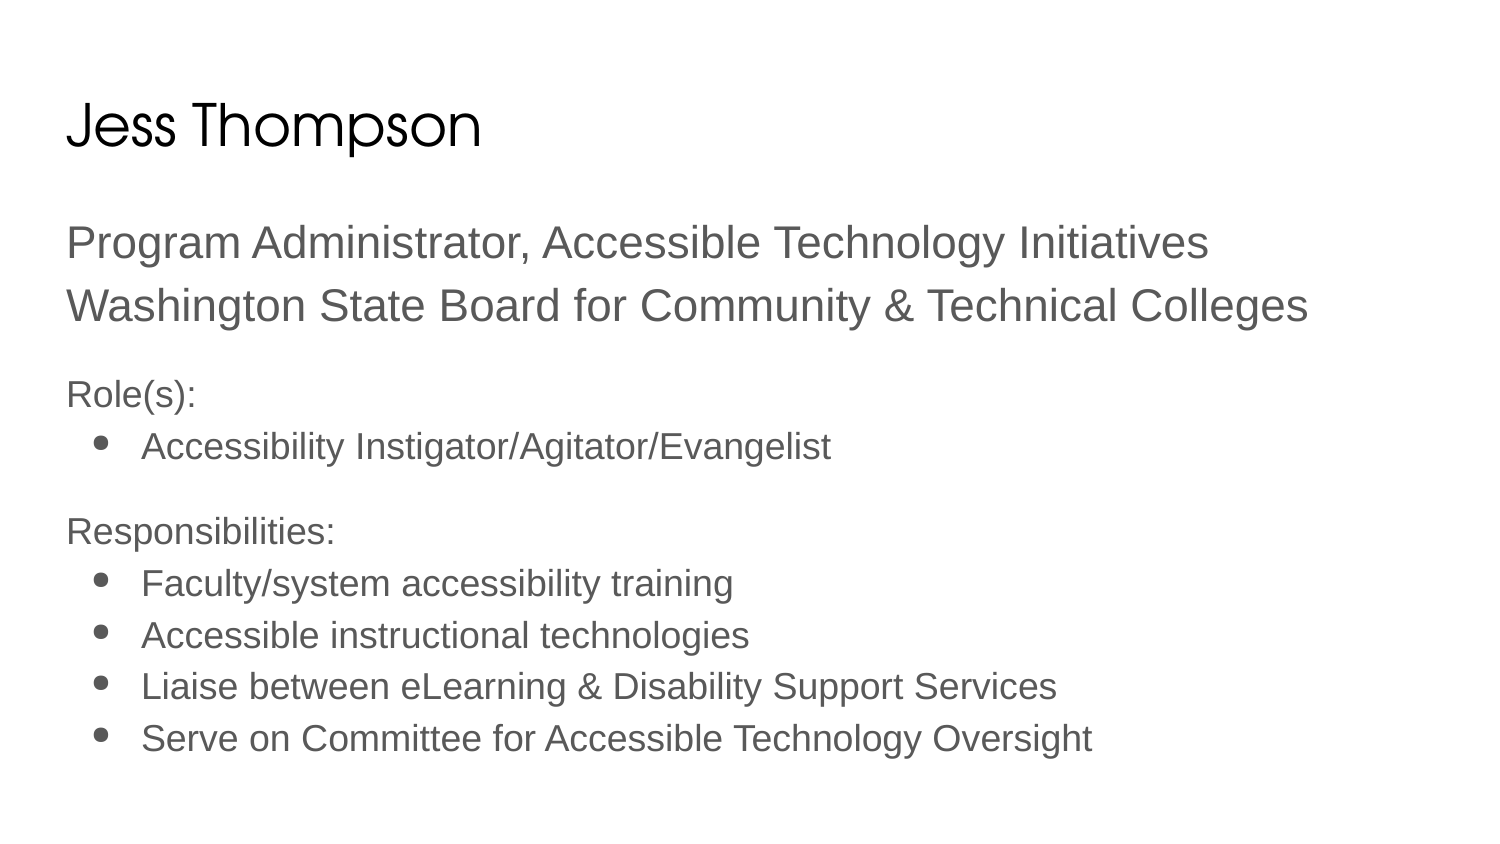

# Jess Thompson
Program Administrator, Accessible Technology Initiatives
Washington State Board for Community & Technical Colleges
Role(s):
Accessibility Instigator/Agitator/Evangelist
Responsibilities:
Faculty/system accessibility training
Accessible instructional technologies
Liaise between eLearning & Disability Support Services
Serve on Committee for Accessible Technology Oversight